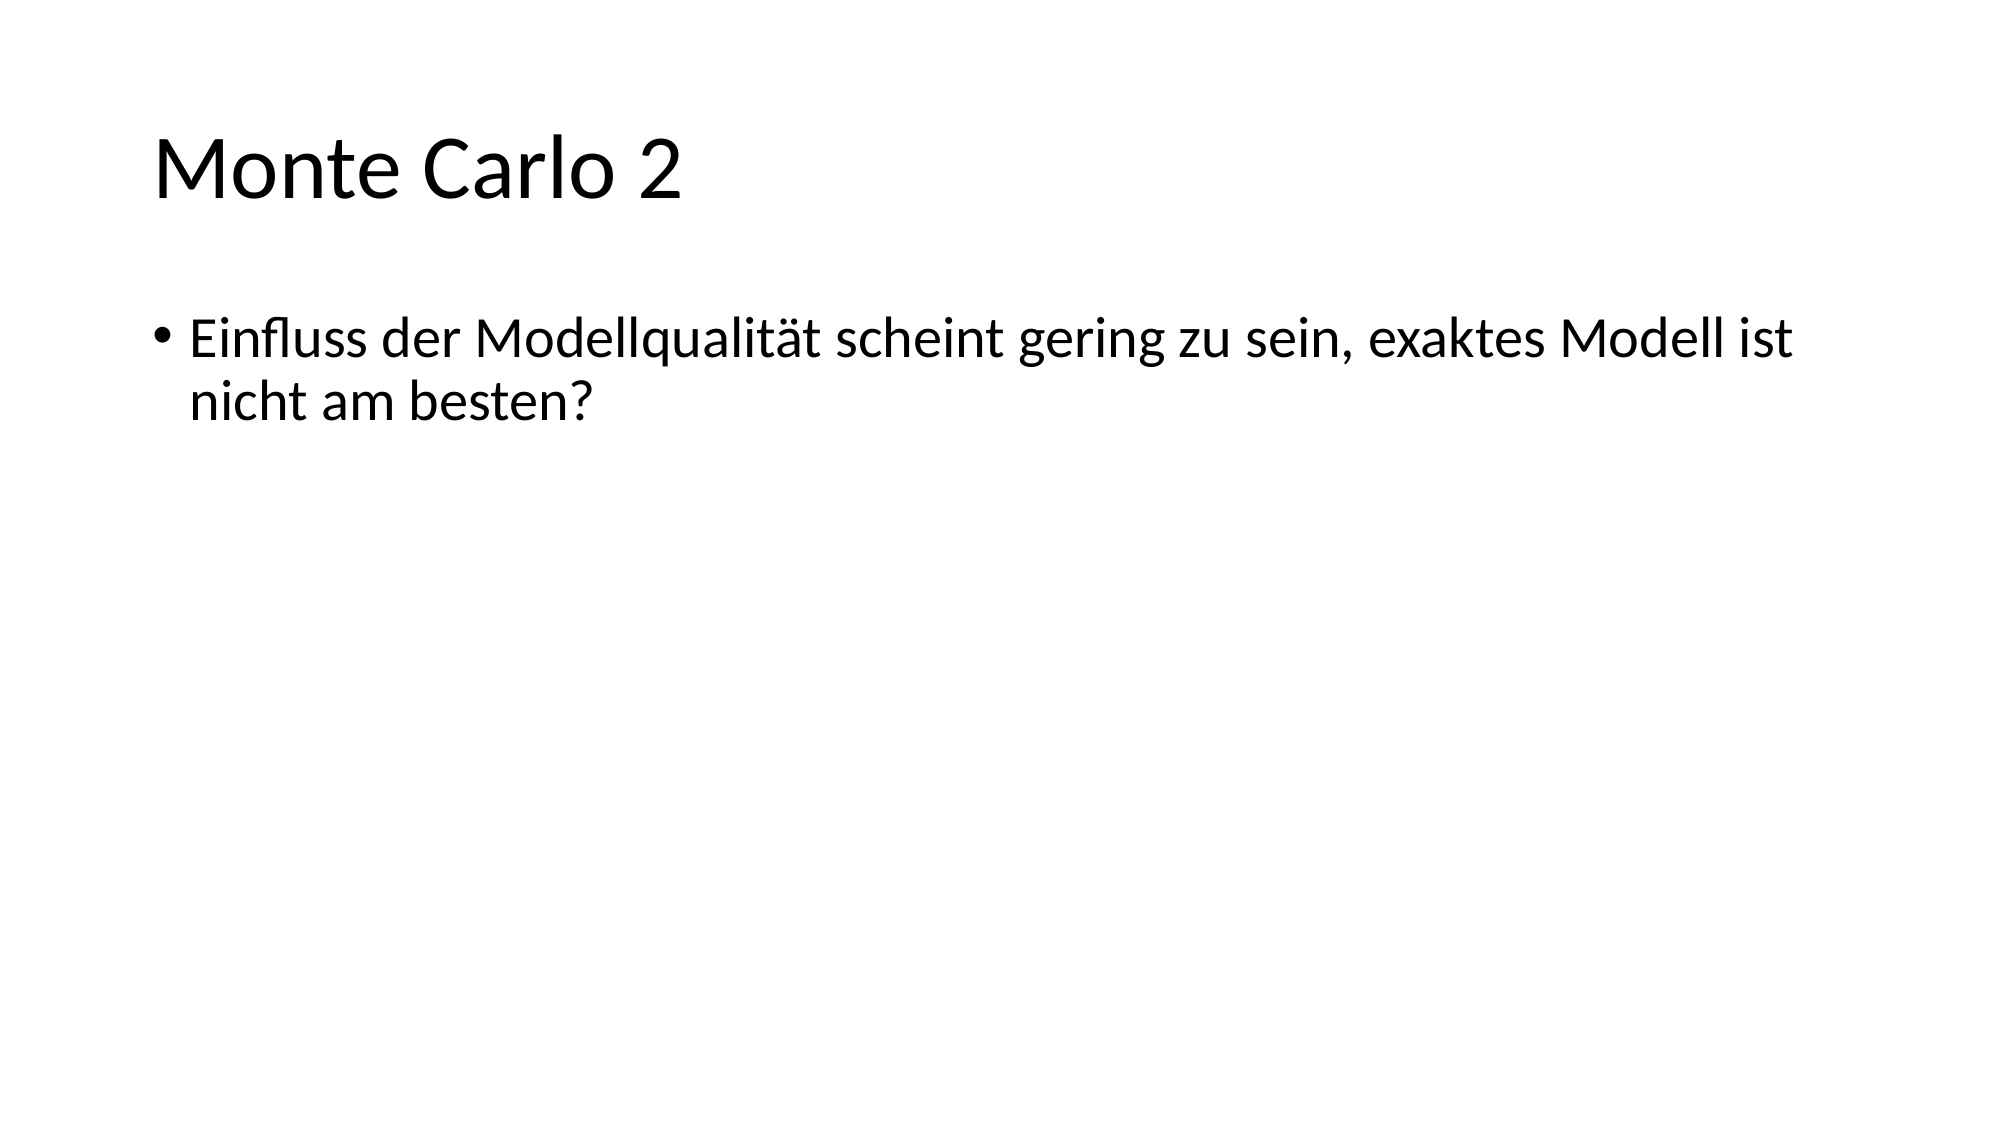

# Monte Carlo 2
Einfluss der Modellqualität scheint gering zu sein, exaktes Modell ist nicht am besten?